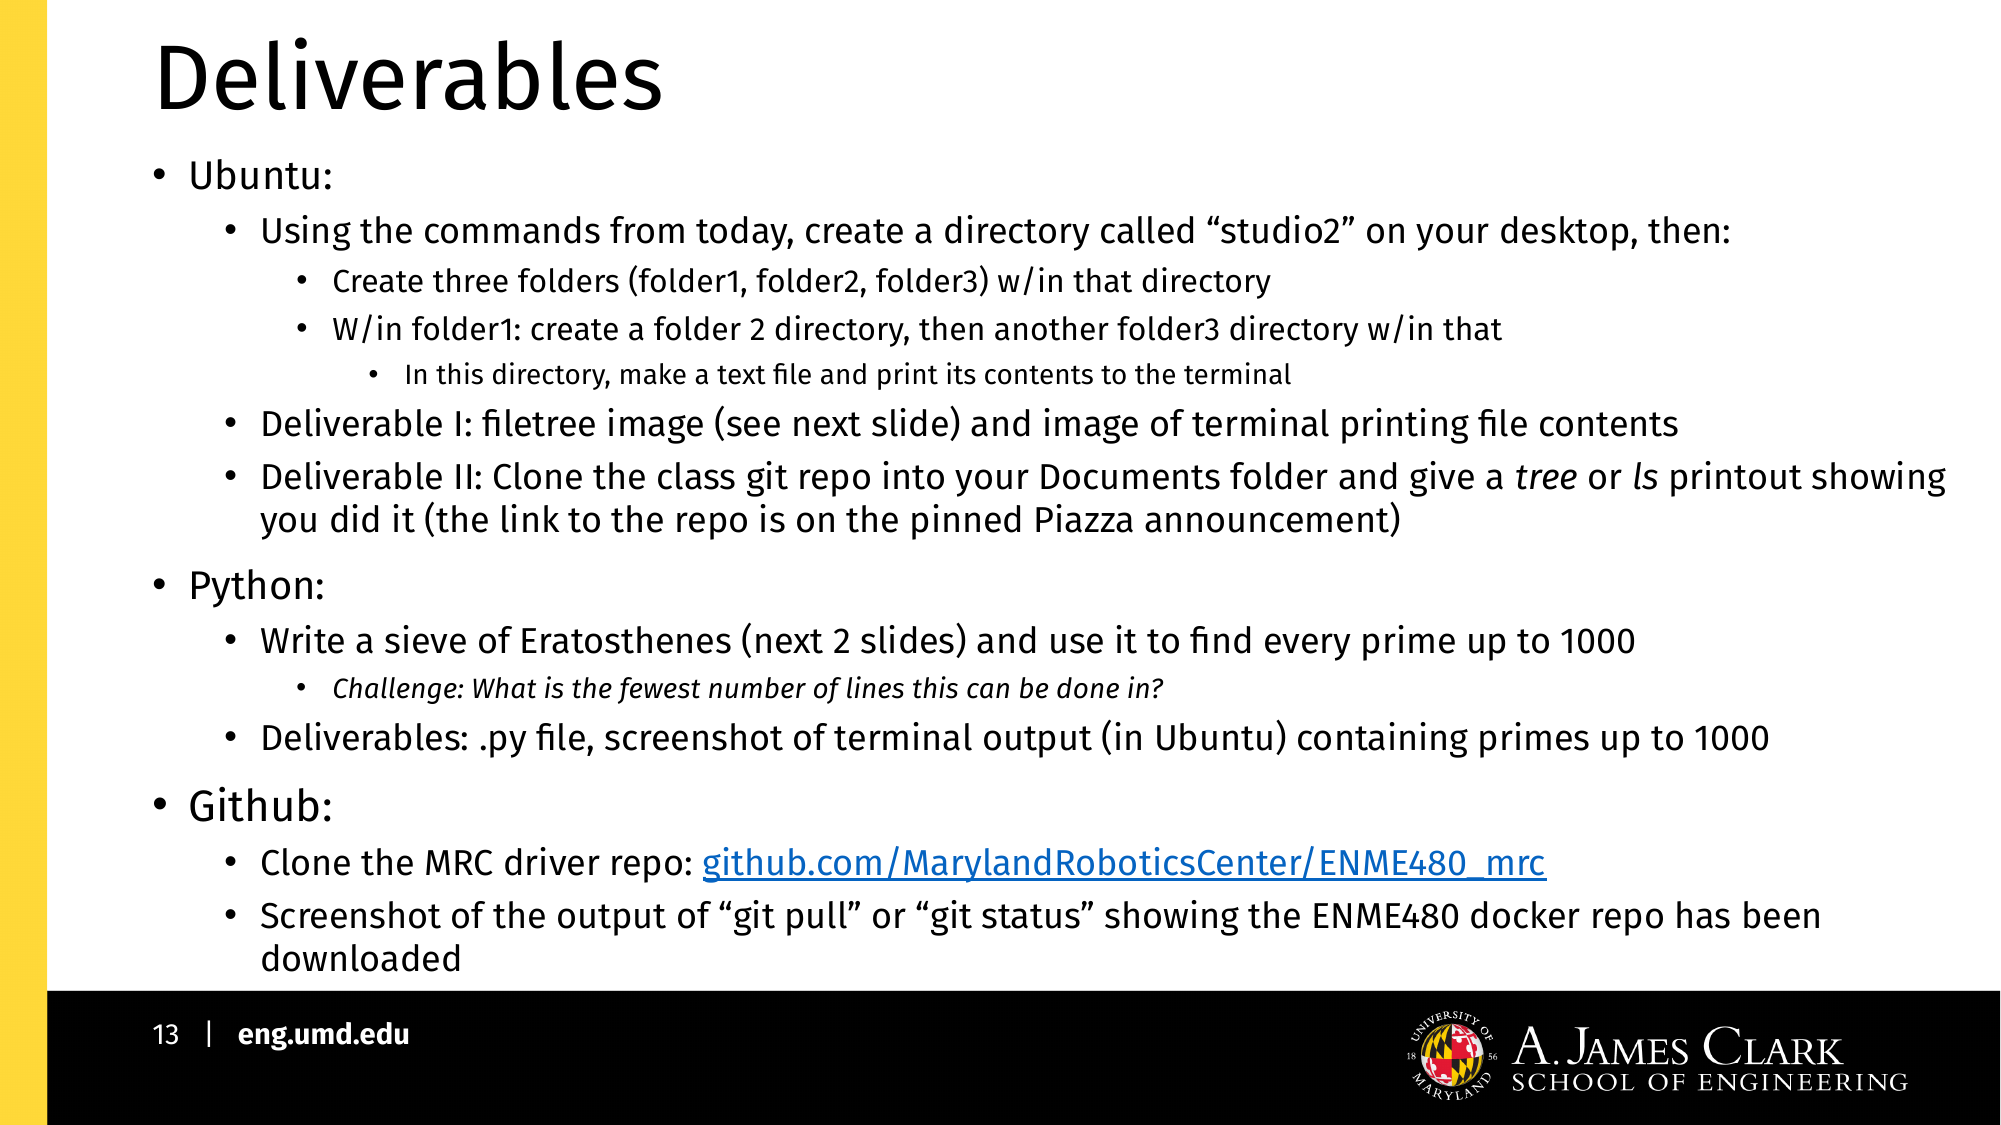

# Deliverables
Ubuntu:
Using the commands from today, create a directory called “studio2” on your desktop, then:
Create three folders (folder1, folder2, folder3) w/in that directory
W/in folder1: create a folder 2 directory, then another folder3 directory w/in that
In this directory, make a text file and print its contents to the terminal
Deliverable I: filetree image (see next slide) and image of terminal printing file contents
Deliverable II: Clone the class git repo into your Documents folder and give a tree or ls printout showing you did it (the link to the repo is on the pinned Piazza announcement)
Python:
Write a sieve of Eratosthenes (next 2 slides) and use it to find every prime up to 1000
Challenge: What is the fewest number of lines this can be done in?
Deliverables: .py file, screenshot of terminal output (in Ubuntu) containing primes up to 1000
Github:
Clone the MRC driver repo: github.com/MarylandRoboticsCenter/ENME480_mrc
Screenshot of the output of “git pull” or “git status” showing the ENME480 docker repo has been downloaded

13   |   eng.umd.edu